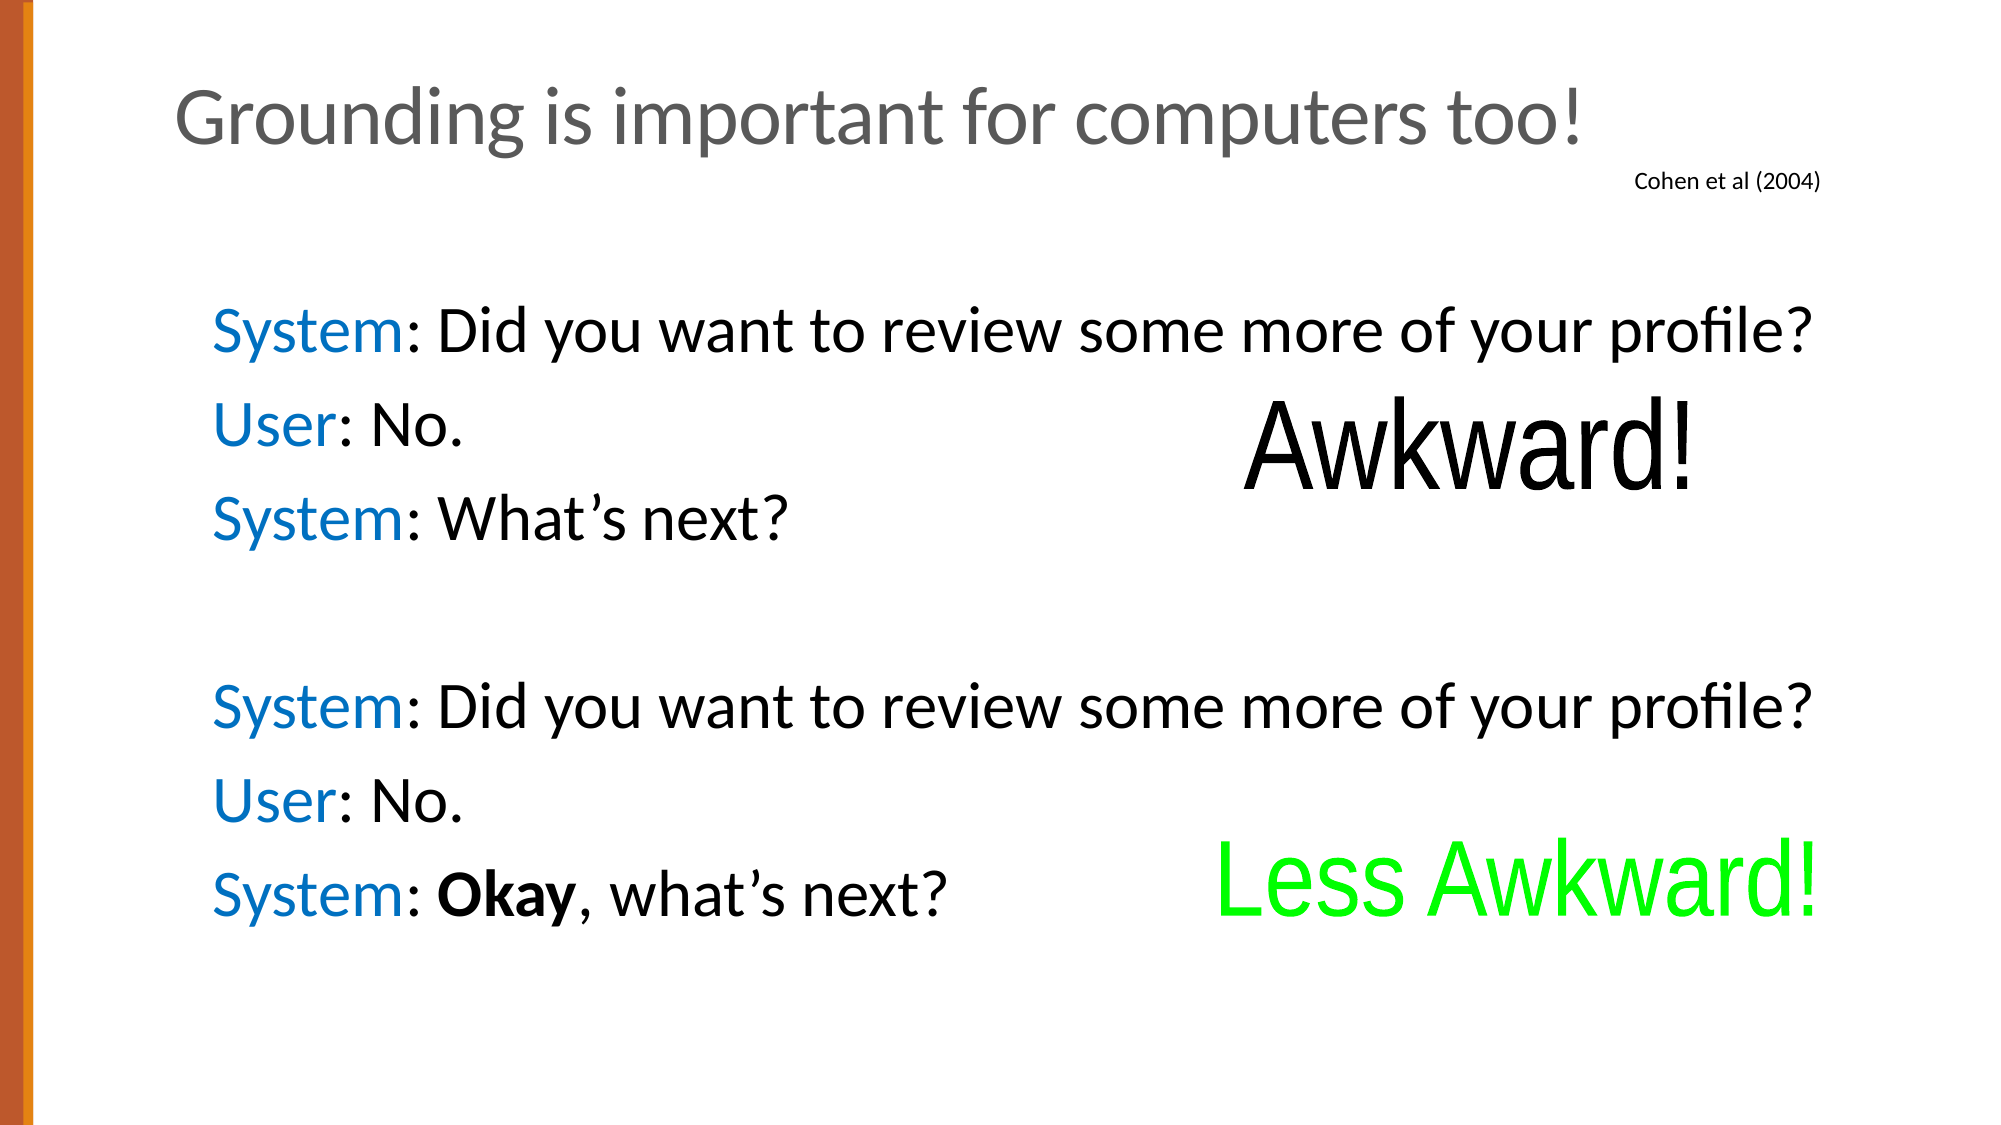

# Grounding is important for computers too!
Cohen et al (2004)
System: Did you want to review some more of your profile?
User: No.
System: What’s next?

System: Did you want to review some more of your profile?
User: No.
System: Okay, what’s next?

Awkward!
Less Awkward!